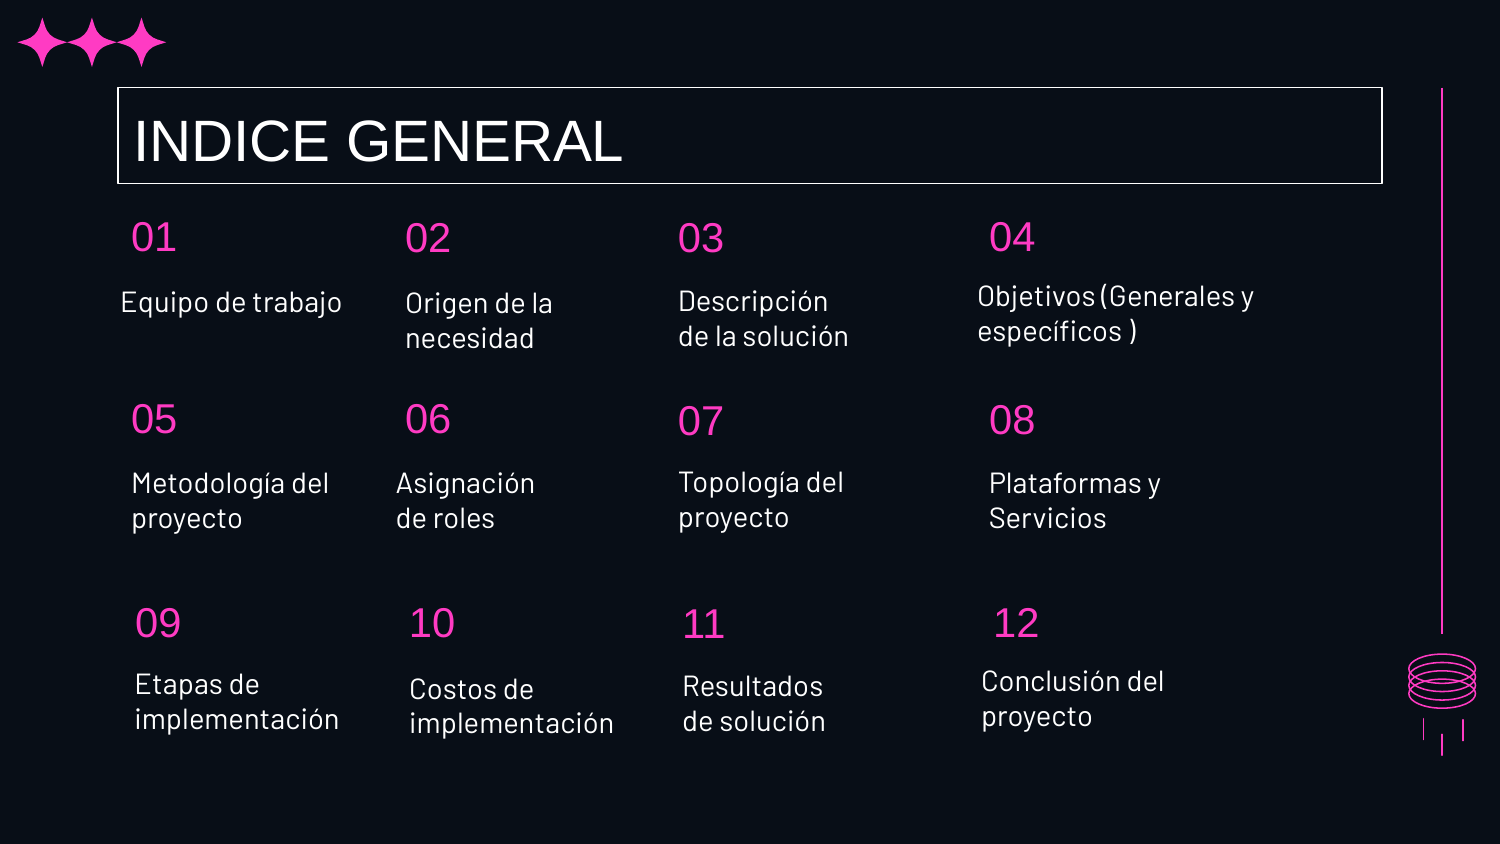

# INDICE GENERAL
01
04
02
03
Objetivos (Generales y específicos )
Descripción de la solución
Equipo de trabajo
Origen de la necesidad
06
05
08
07
Topología del proyecto
Plataformas y
Servicios
Asignación de roles
Metodología del proyecto
09
12
10
11
Conclusión del
proyecto
Etapas de implementación
Resultados de solución
Costos de implementación